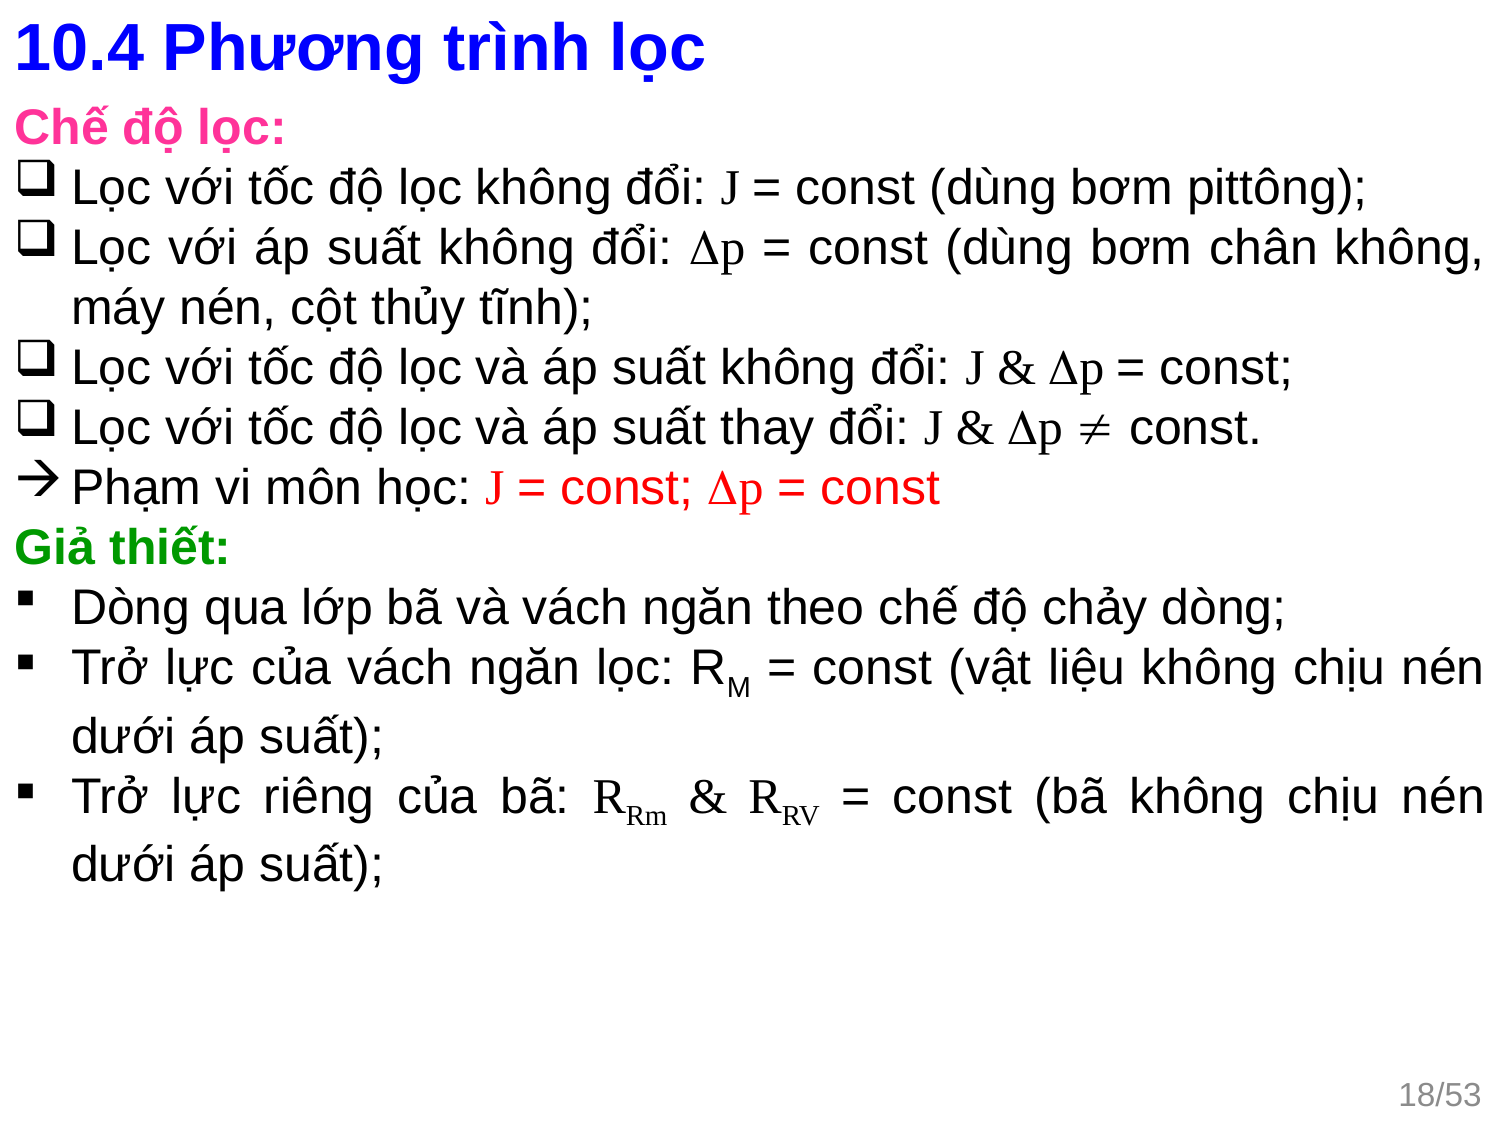

10.4 Phương trình lọc
Chế độ lọc:
Lọc với tốc độ lọc không đổi: J = const (dùng bơm pittông);
Lọc với áp suất không đổi: Δp = const (dùng bơm chân không, máy nén, cột thủy tĩnh);
Lọc với tốc độ lọc và áp suất không đổi: J & Δp = const;
Lọc với tốc độ lọc và áp suất thay đổi: J & Δp ≠ const.
Phạm vi môn học: J = const; Δp = const
Giả thiết:
Dòng qua lớp bã và vách ngăn theo chế độ chảy dòng;
Trở lực của vách ngăn lọc: RM = const (vật liệu không chịu nén dưới áp suất);
Trở lực riêng của bã: RRm & RRV = const (bã không chịu nén dưới áp suất);

18/53